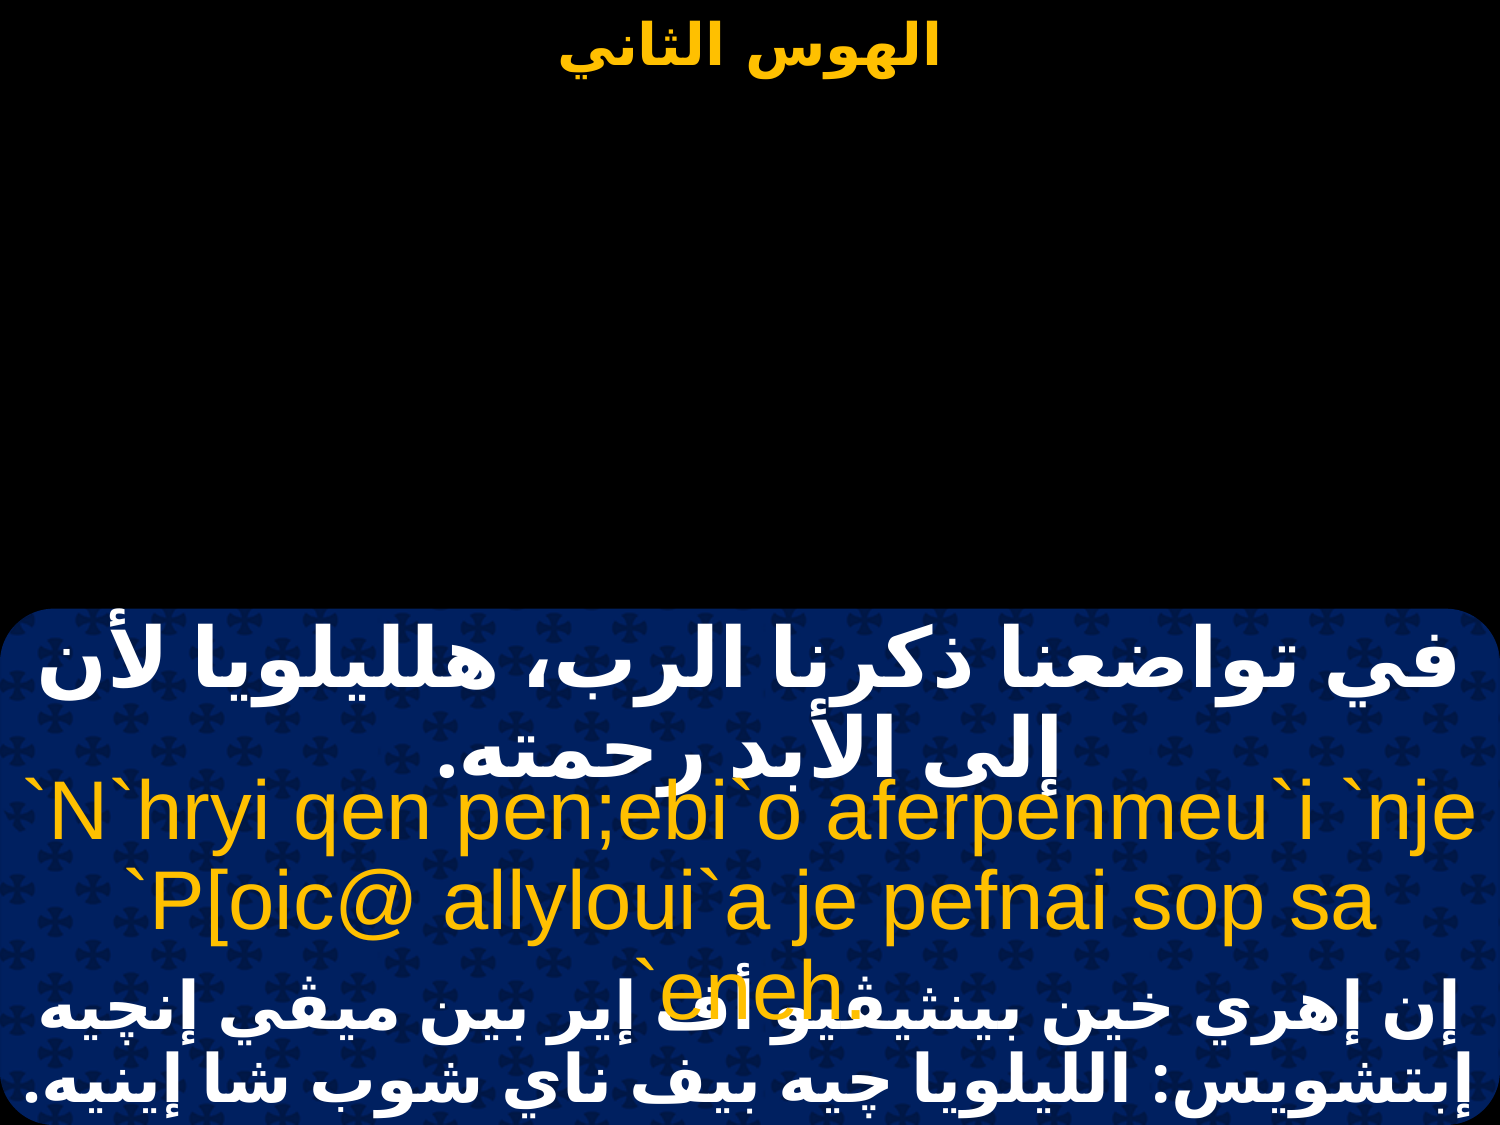

#
في تواضعنا ذكرنا الرب، هلليلويا لأن إلى الأبد رحمته.
`N`hryi qen pen;ebi`o aferpenmeu`i `nje `P[oic@ allyloui`a je pefnai sop sa `eneh.
إن إهري خين بينثيڤيو أف إير بين ميڤي إنچيه إبتشويس: الليلويا چيه بيف ناي شوب شا إينيه.